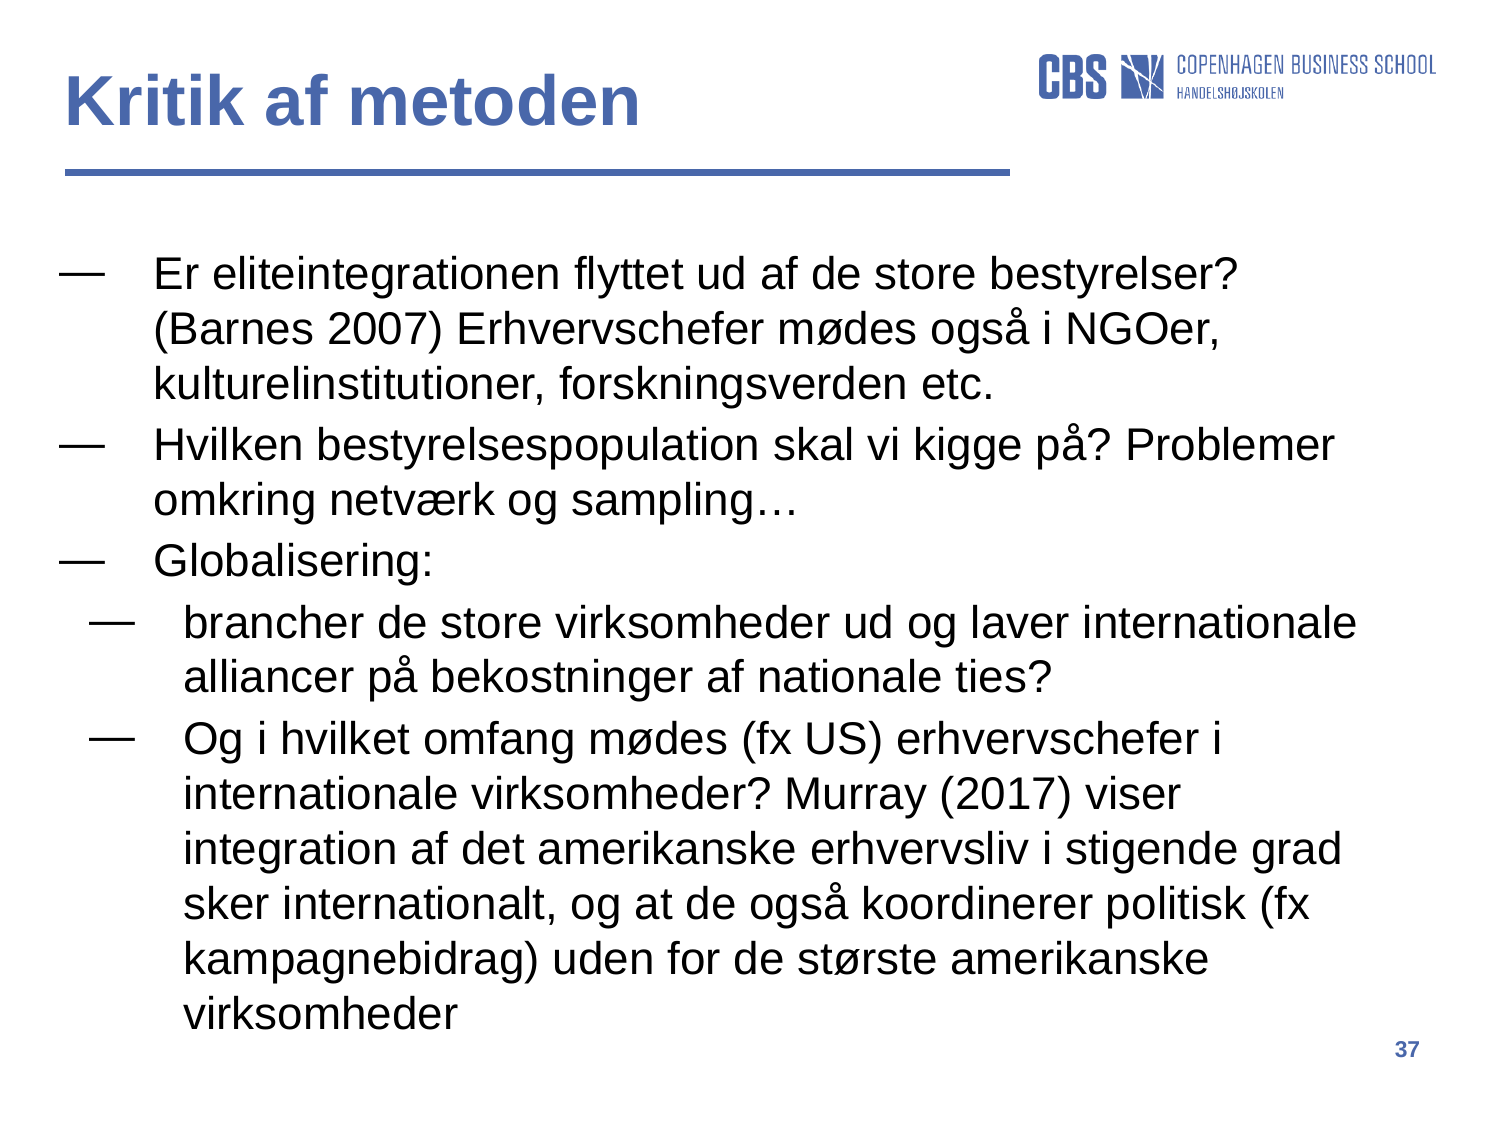

Kritik af metoden
Er eliteintegrationen flyttet ud af de store bestyrelser? (Barnes 2007) Erhvervschefer mødes også i NGOer, kulturelinstitutioner, forskningsverden etc.
Hvilken bestyrelsespopulation skal vi kigge på? Problemer omkring netværk og sampling…
Globalisering:
brancher de store virksomheder ud og laver internationale alliancer på bekostninger af nationale ties?
Og i hvilket omfang mødes (fx US) erhvervschefer i internationale virksomheder? Murray (2017) viser integration af det amerikanske erhvervsliv i stigende grad sker internationalt, og at de også koordinerer politisk (fx kampagnebidrag) uden for de største amerikanske virksomheder